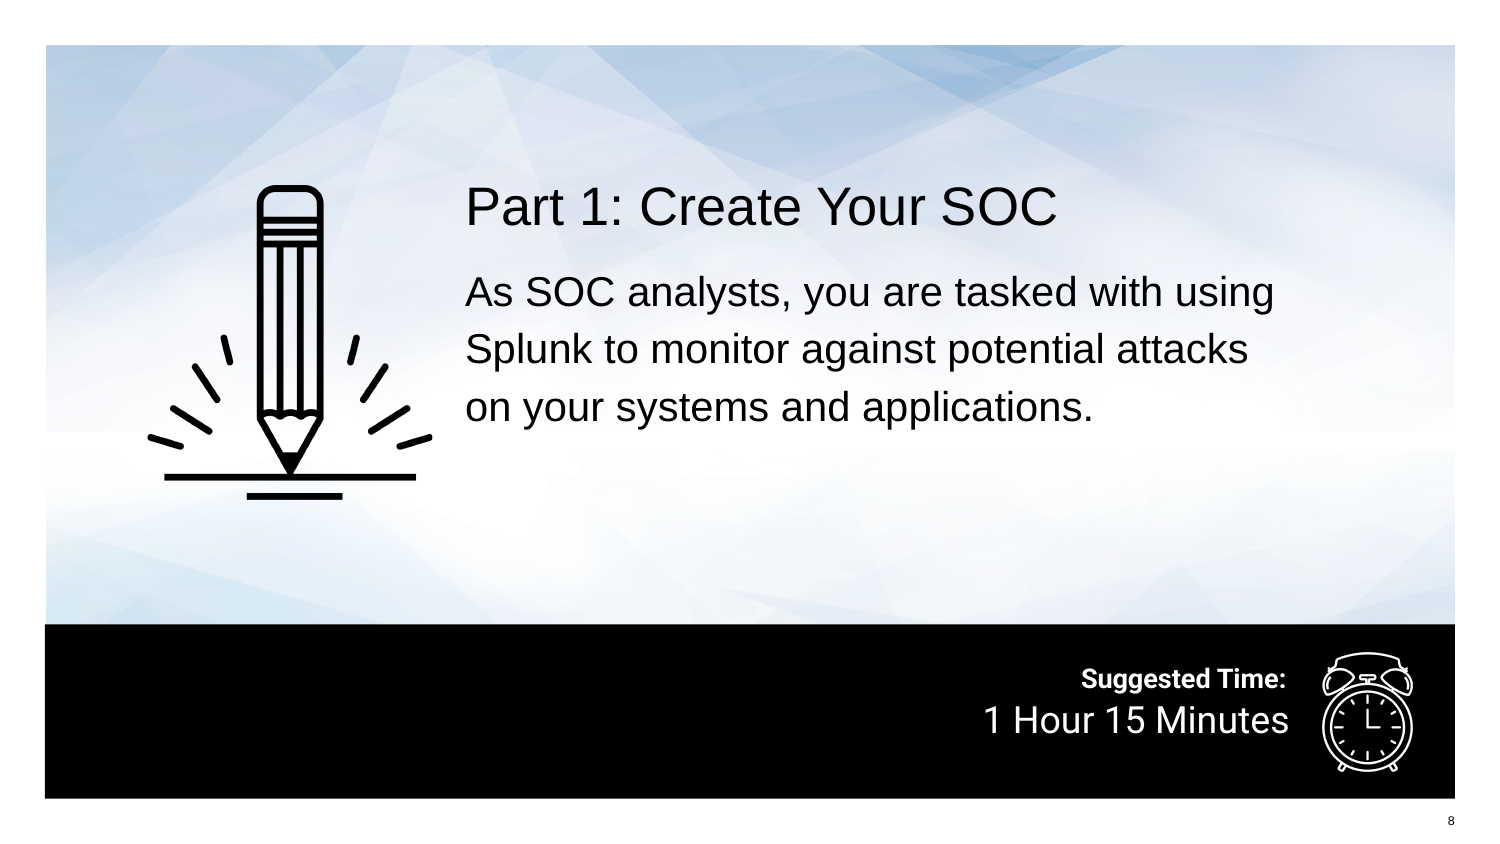

Part 1: Create Your SOC
As SOC analysts, you are tasked with using
Splunk to monitor against potential attacks
on your systems and applications.
# 1 Hour 15 Minutes
8